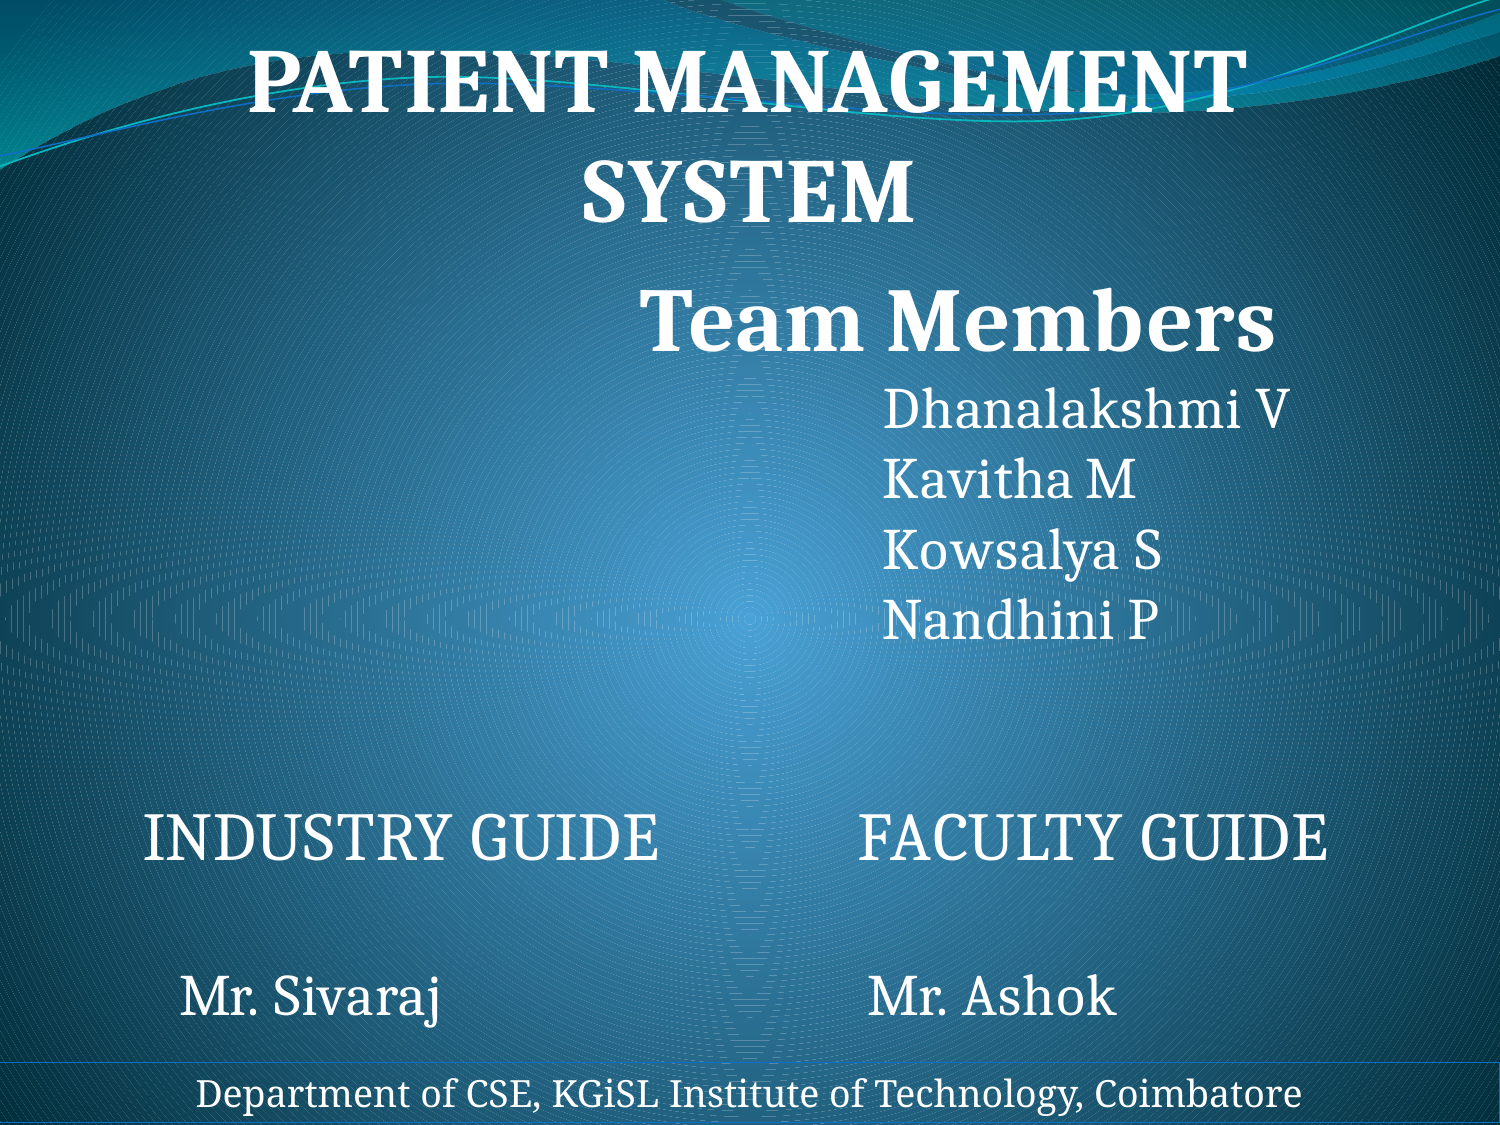

# PATIENT MANAGEMENT SYSTEM
                      Team Members
                                                             Dhanalakshmi V
                                                             Kavitha M
                                                             Kowsalya S
                                                             Nandhini P

INDUSTRY GUIDE             FACULTY GUIDE

       Mr. Sivaraj                                 Mr. Ashok
Department of CSE, KGiSL Institute of Technology, Coimbatore